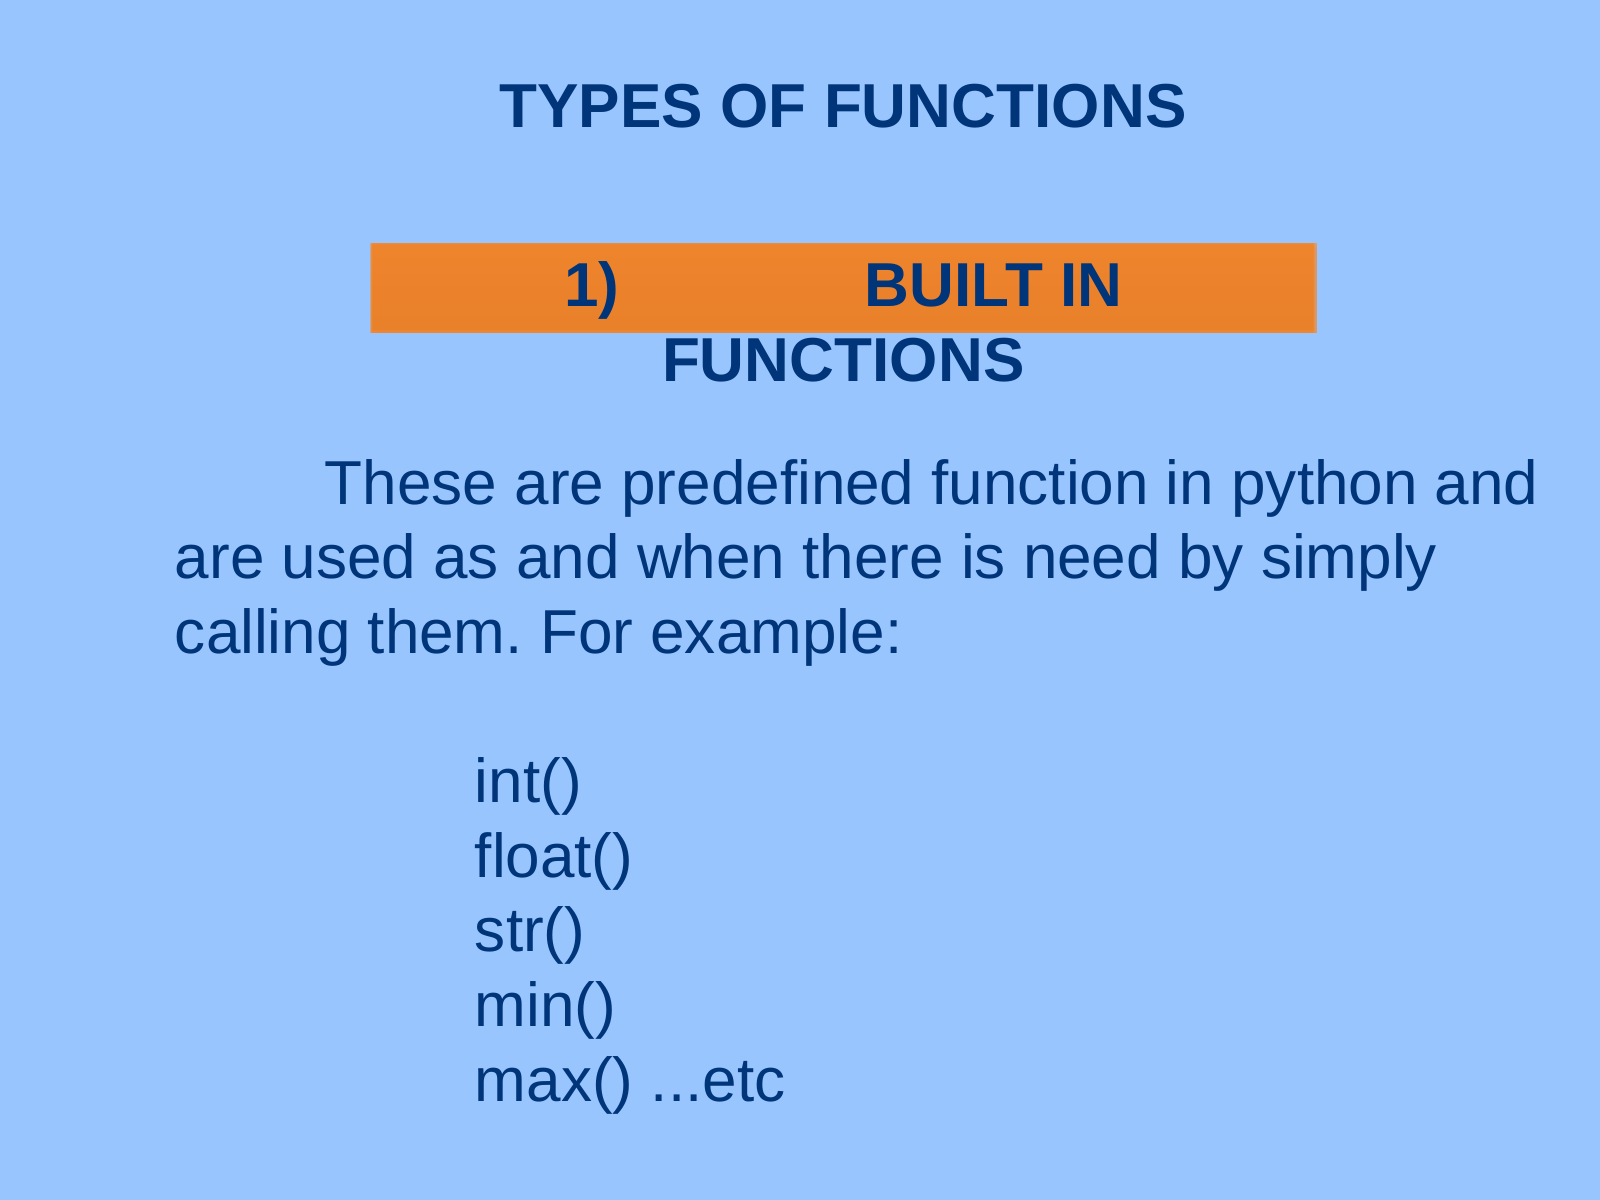

TYPES OF FUNCTIONS

1)		BUILT IN FUNCTIONS

	These are predefined function in python and are used as and when there is need by simply calling them. For example:

		int()
		float()
		str()
		min()
		max() ...etc